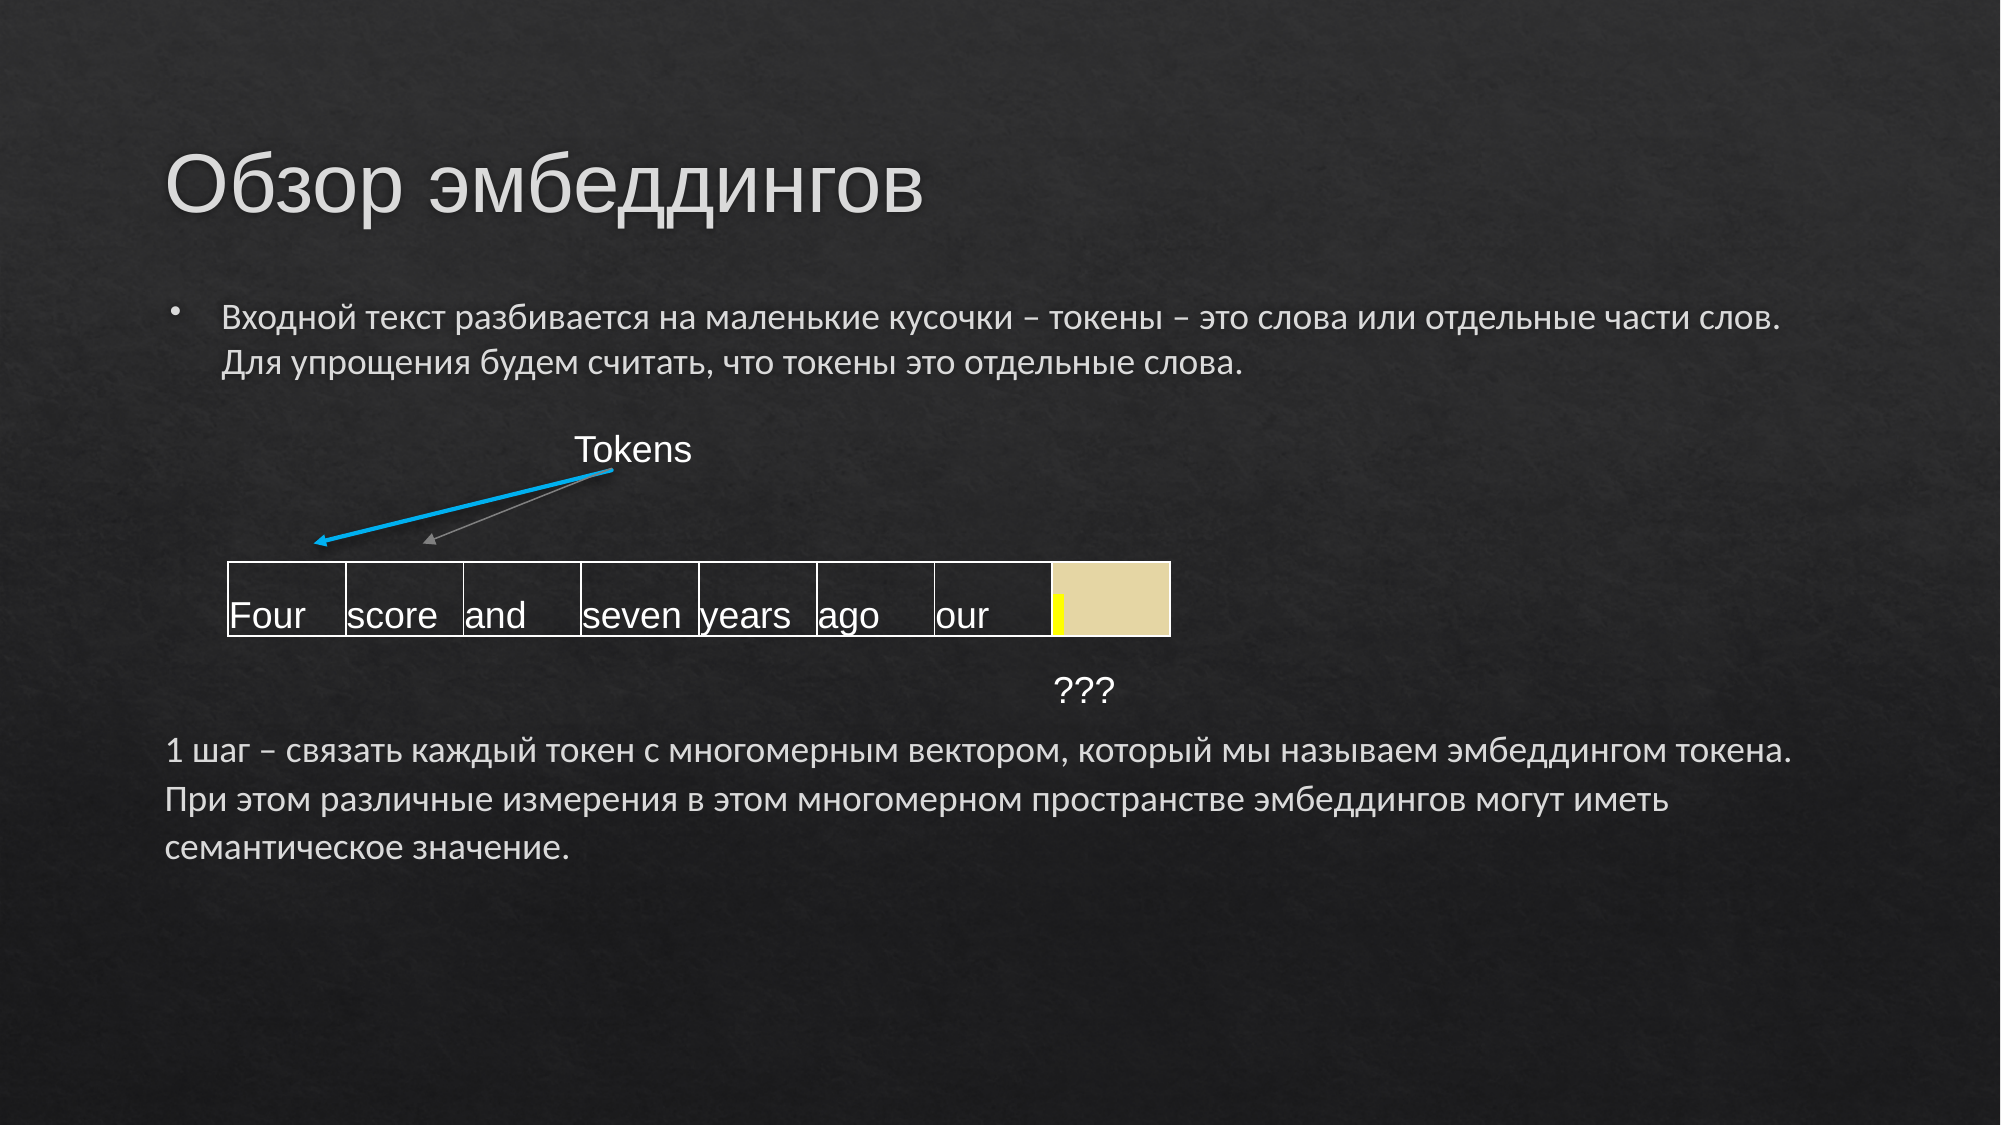

# Обзор эмбеддингов
Входной текст разбивается на маленькие кусочки – токены – это слова или отдельные части слов. Для упрощения будем считать, что токены это отдельные слова.

Tokens
| Four | score | and | seven | years | ago | our |  |
| --- | --- | --- | --- | --- | --- | --- | --- |
|  |  |  |  |  |  |  | ??? |
1 шаг – связать каждый токен с многомерным вектором, который мы называем эмбеддингом токена. При этом различные измерения в этом многомерном пространстве эмбеддингов могут иметь семантическое значение.